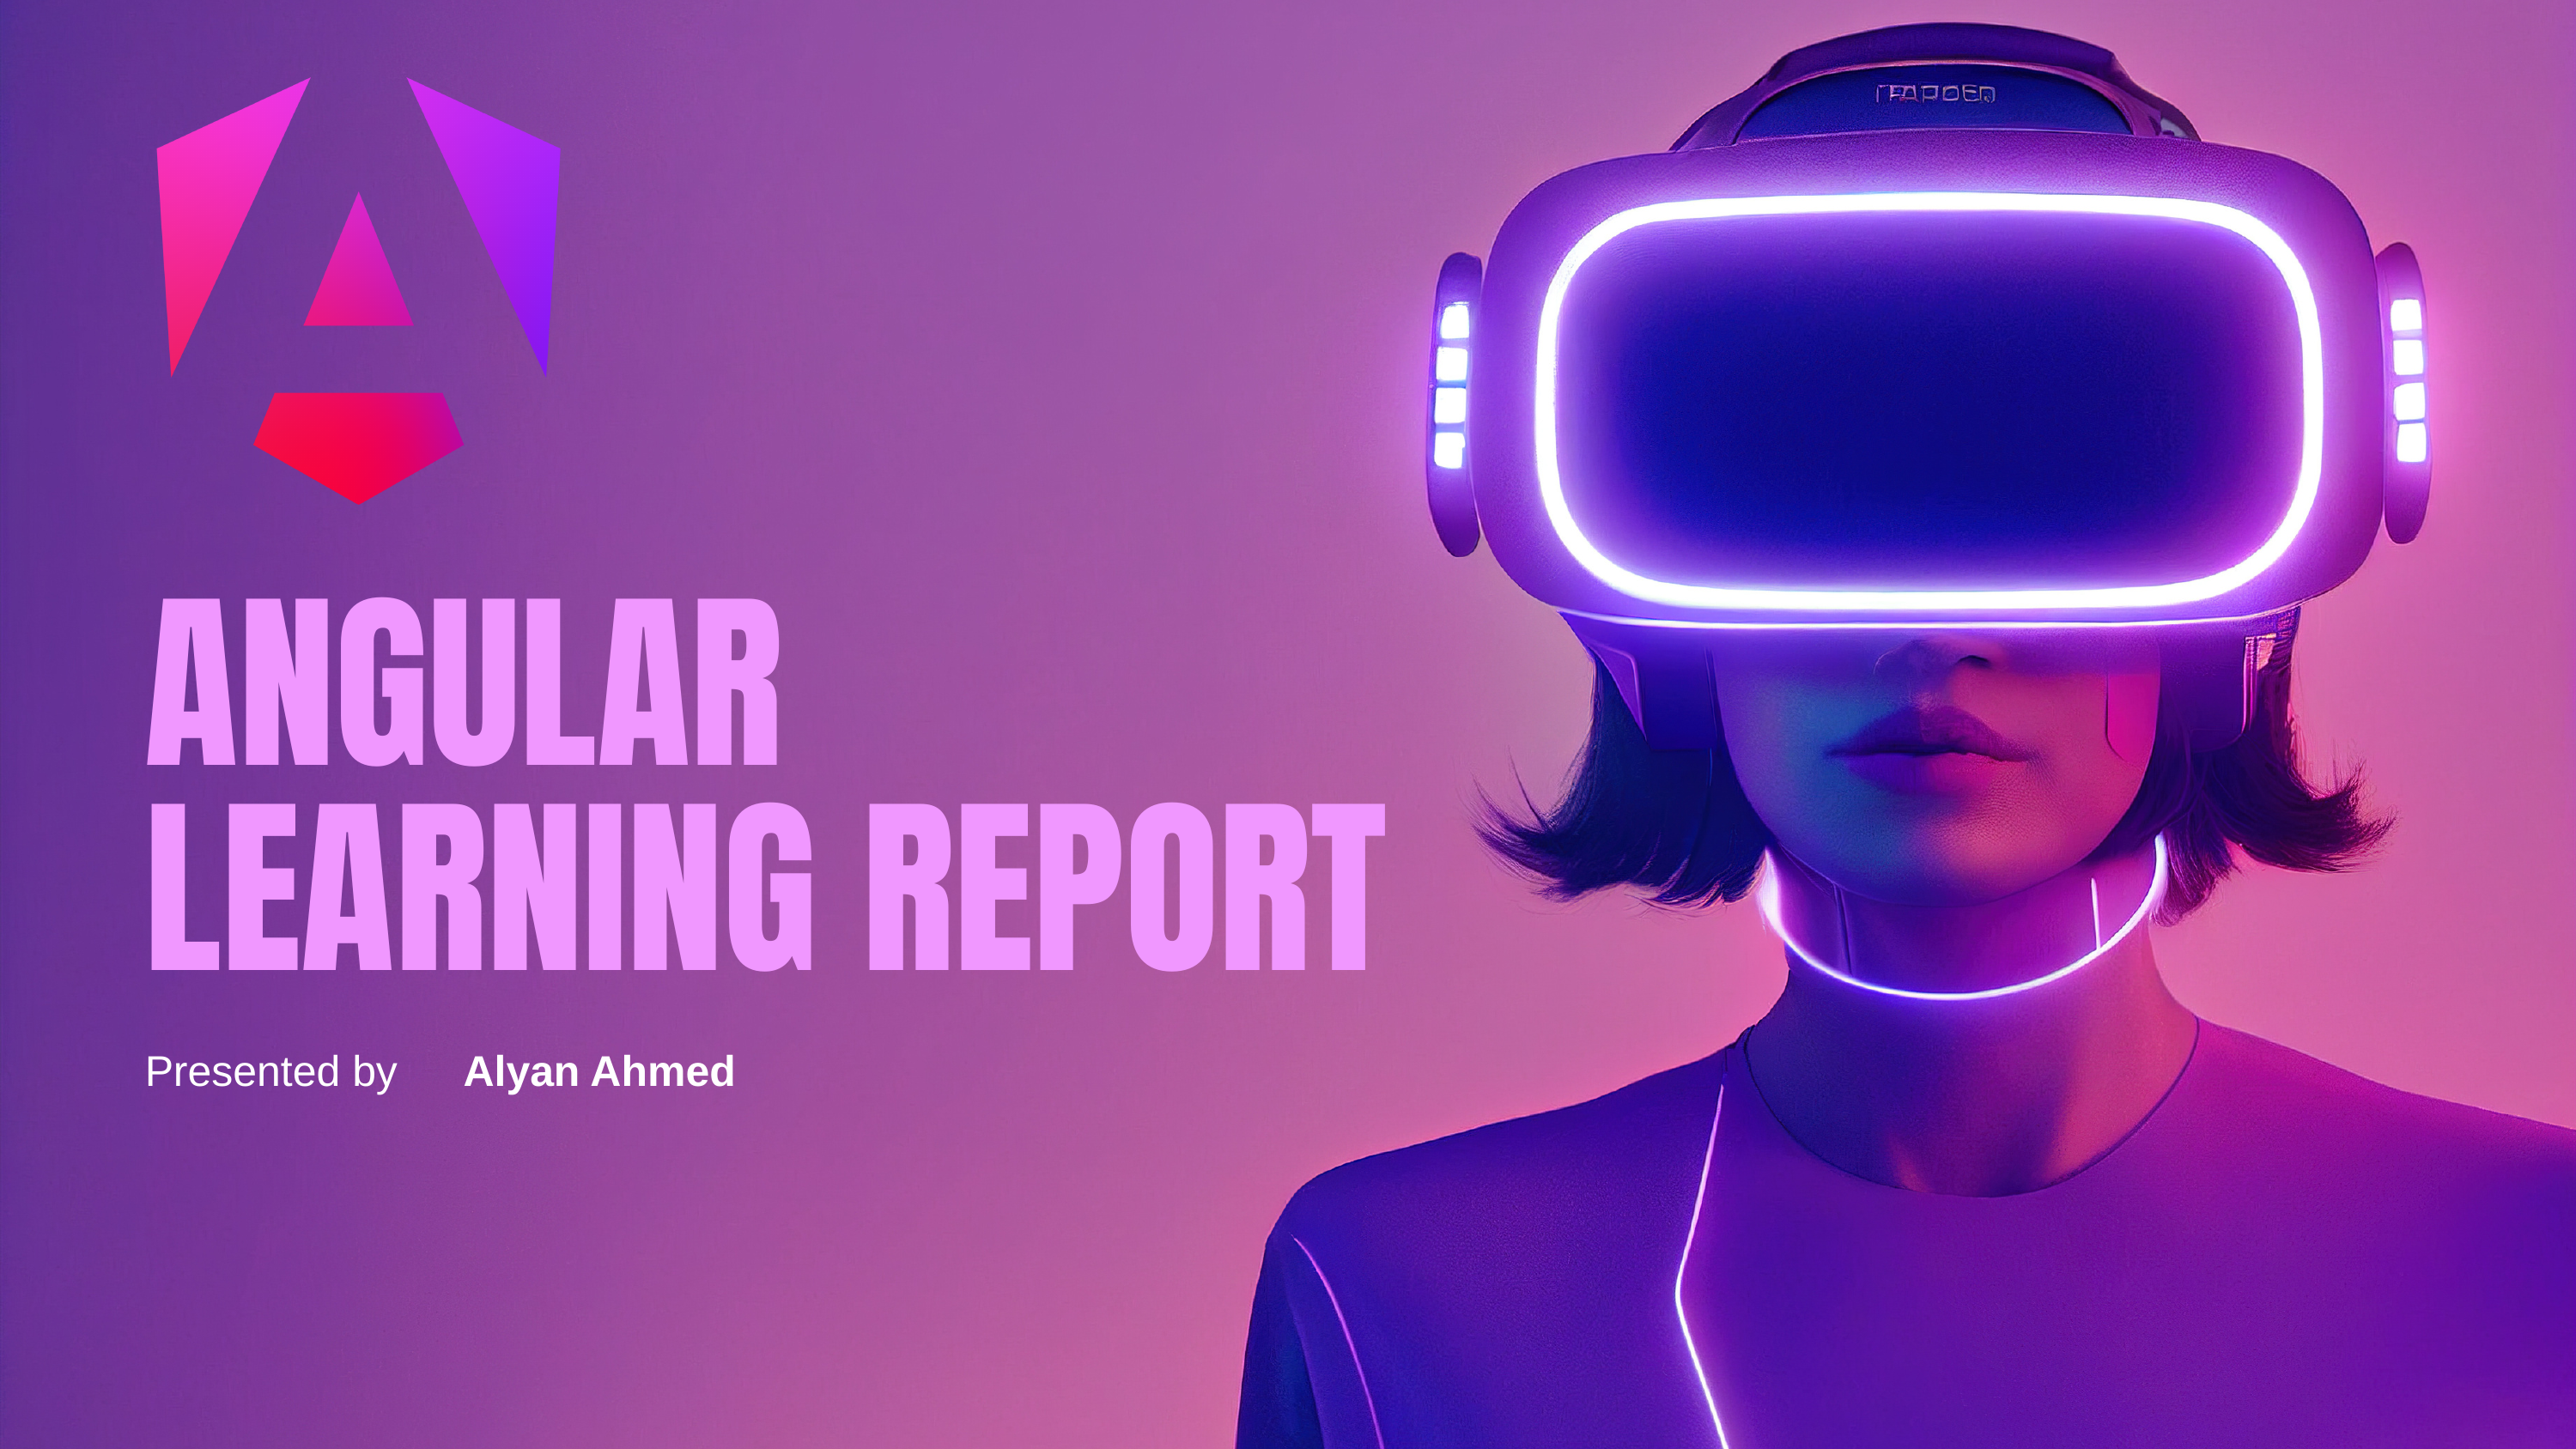

ANGULAR LEARNING REPORT
Presented by
Alyan Ahmed